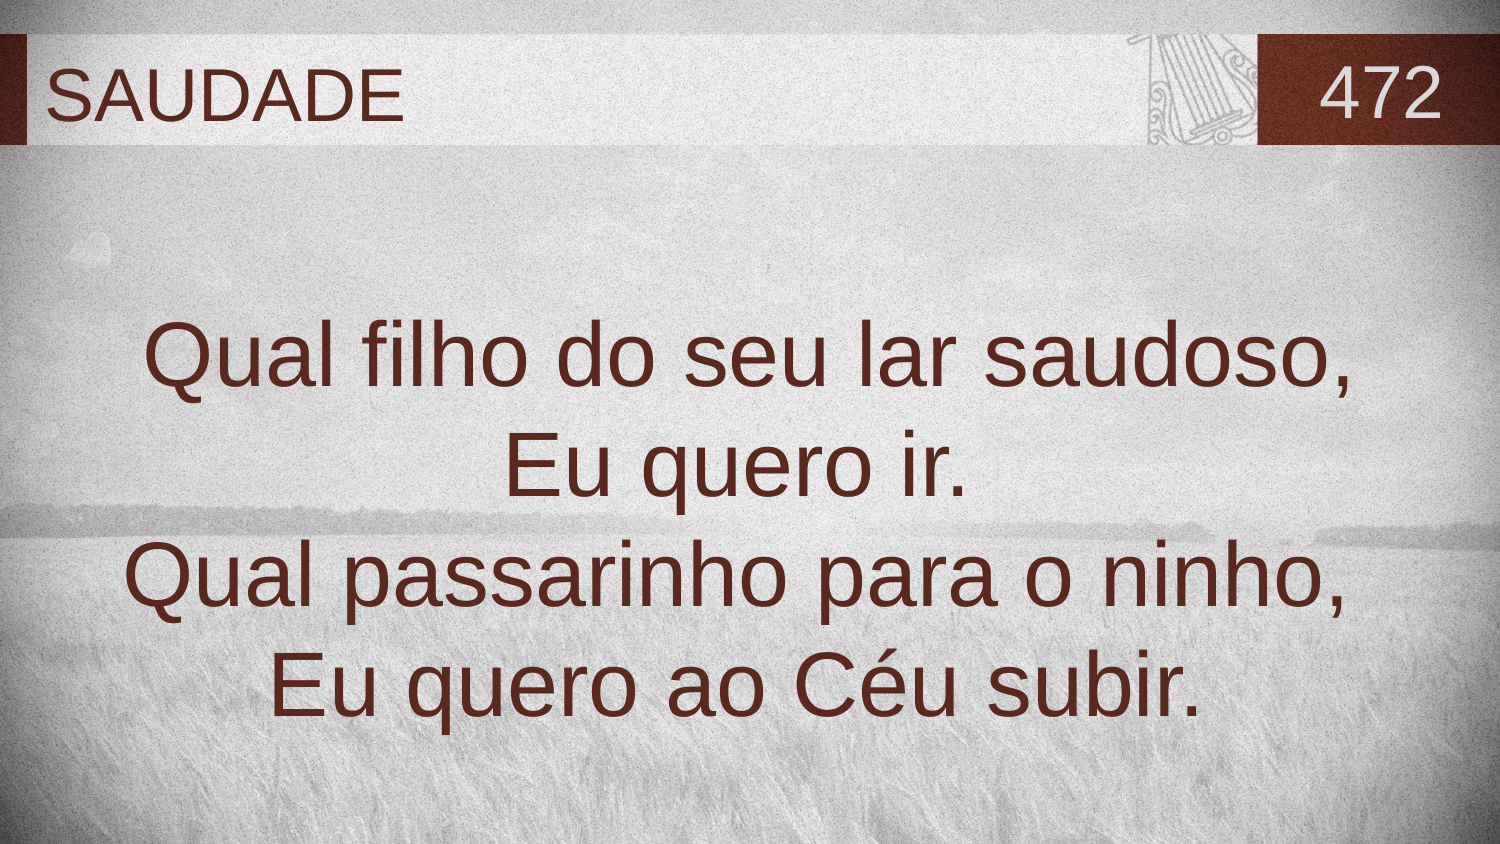

# SAUDADE
472
Qual filho do seu lar saudoso,
Eu quero ir.
Qual passarinho para o ninho,
Eu quero ao Céu subir.